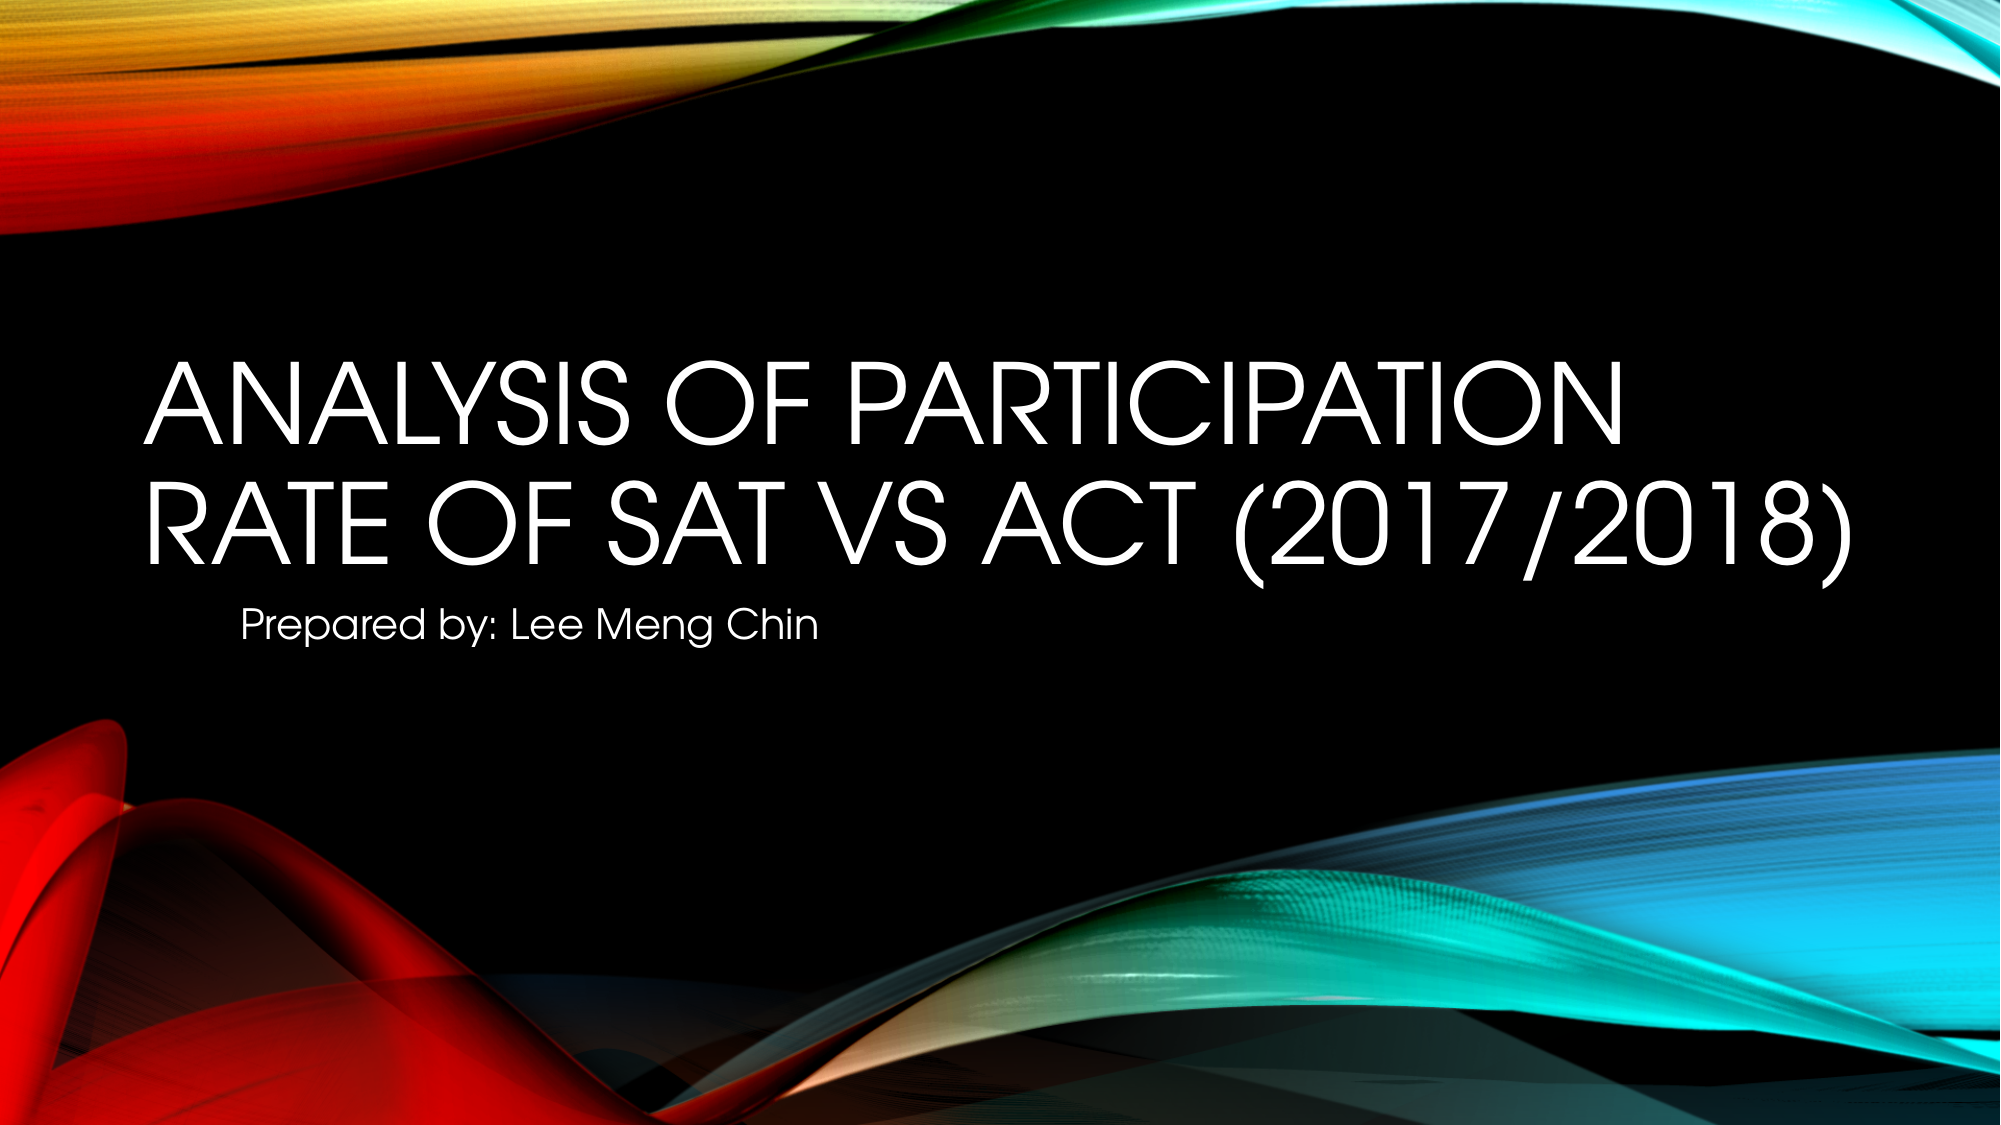

# Analysis of participation rate of SAT VS ACT (2017/2018)
Prepared by: Lee Meng Chin